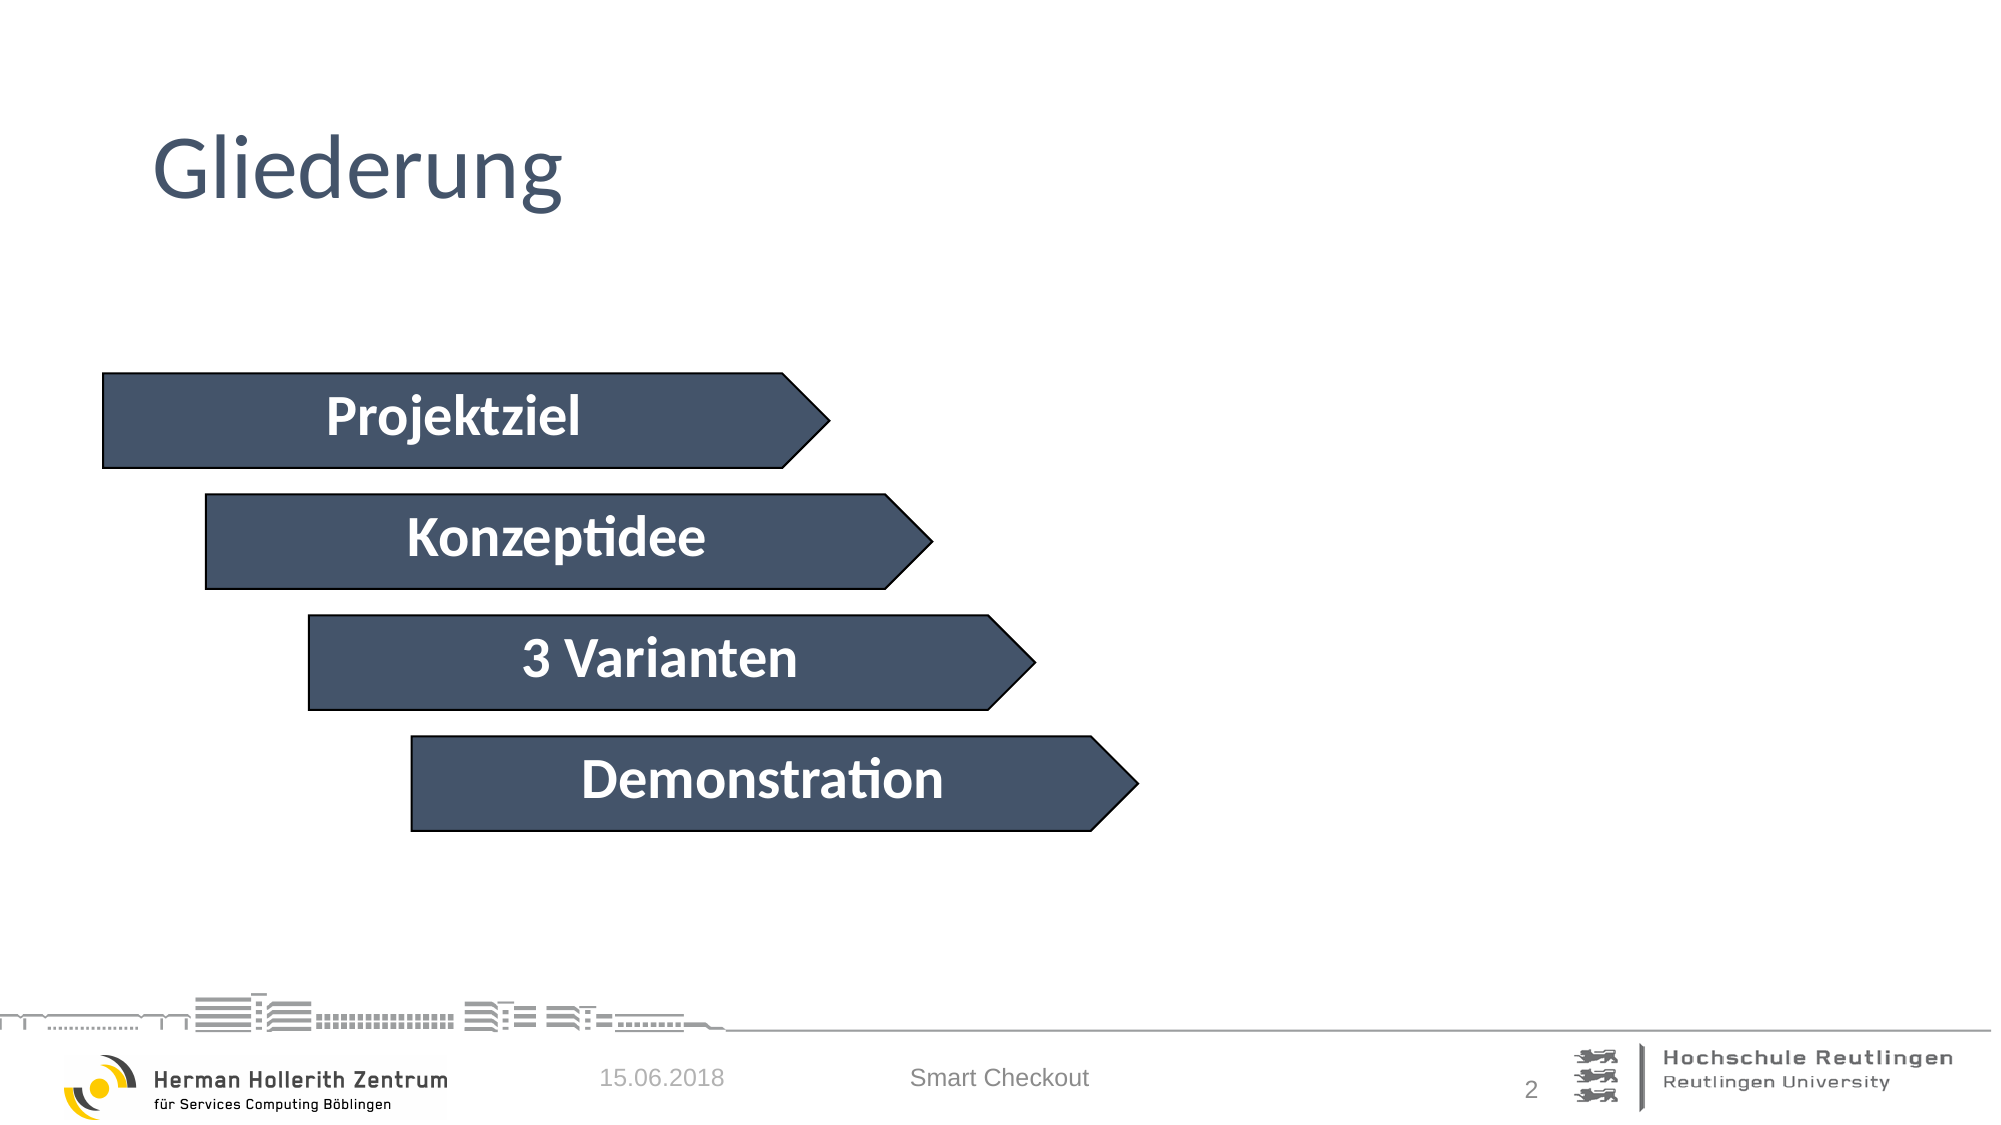

# Gliederung
Projektziel
Konzeptidee
3 Varianten
Demonstration
15.06.2018
Smart Checkout